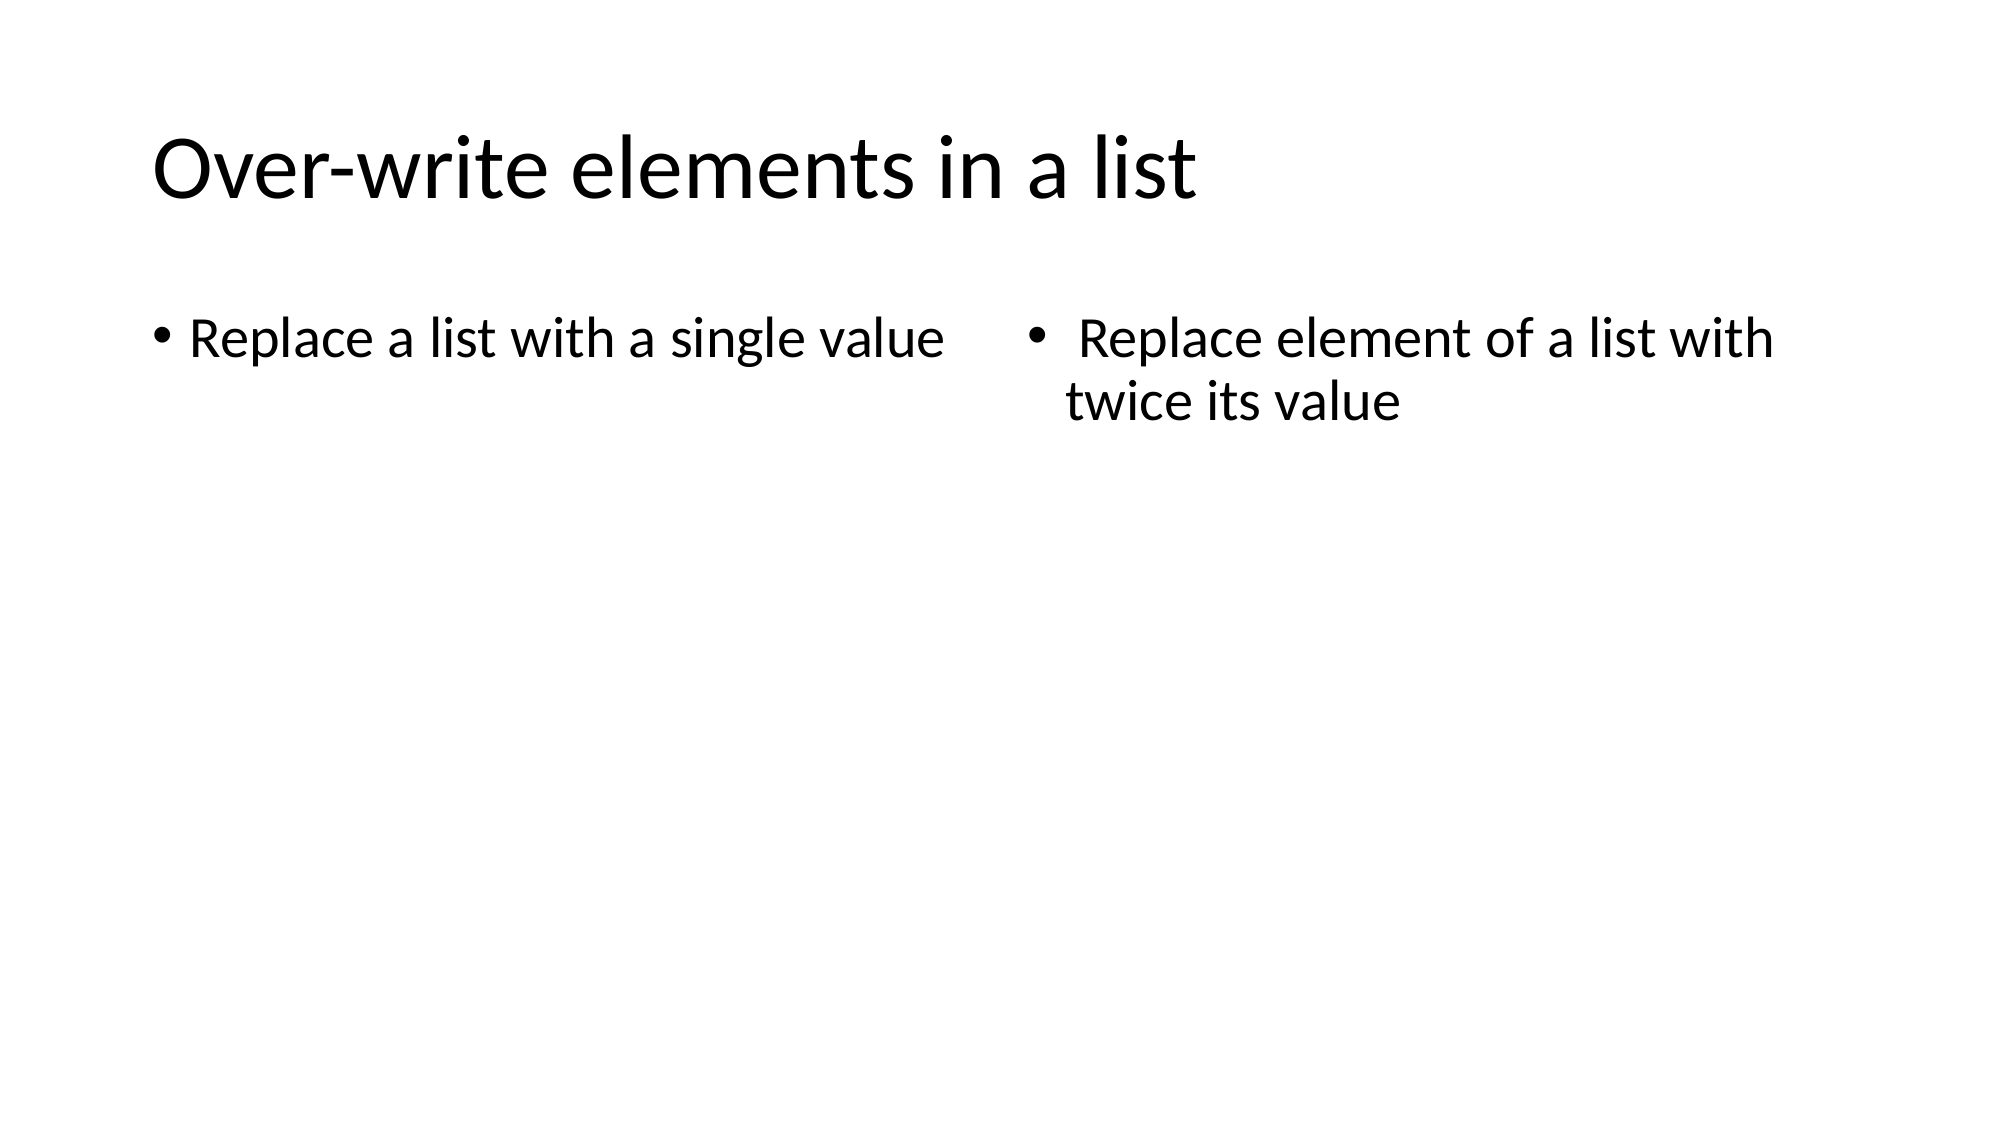

# Over-write elements in a list
Replace a list with a single value
 Replace element of a list with twice its value